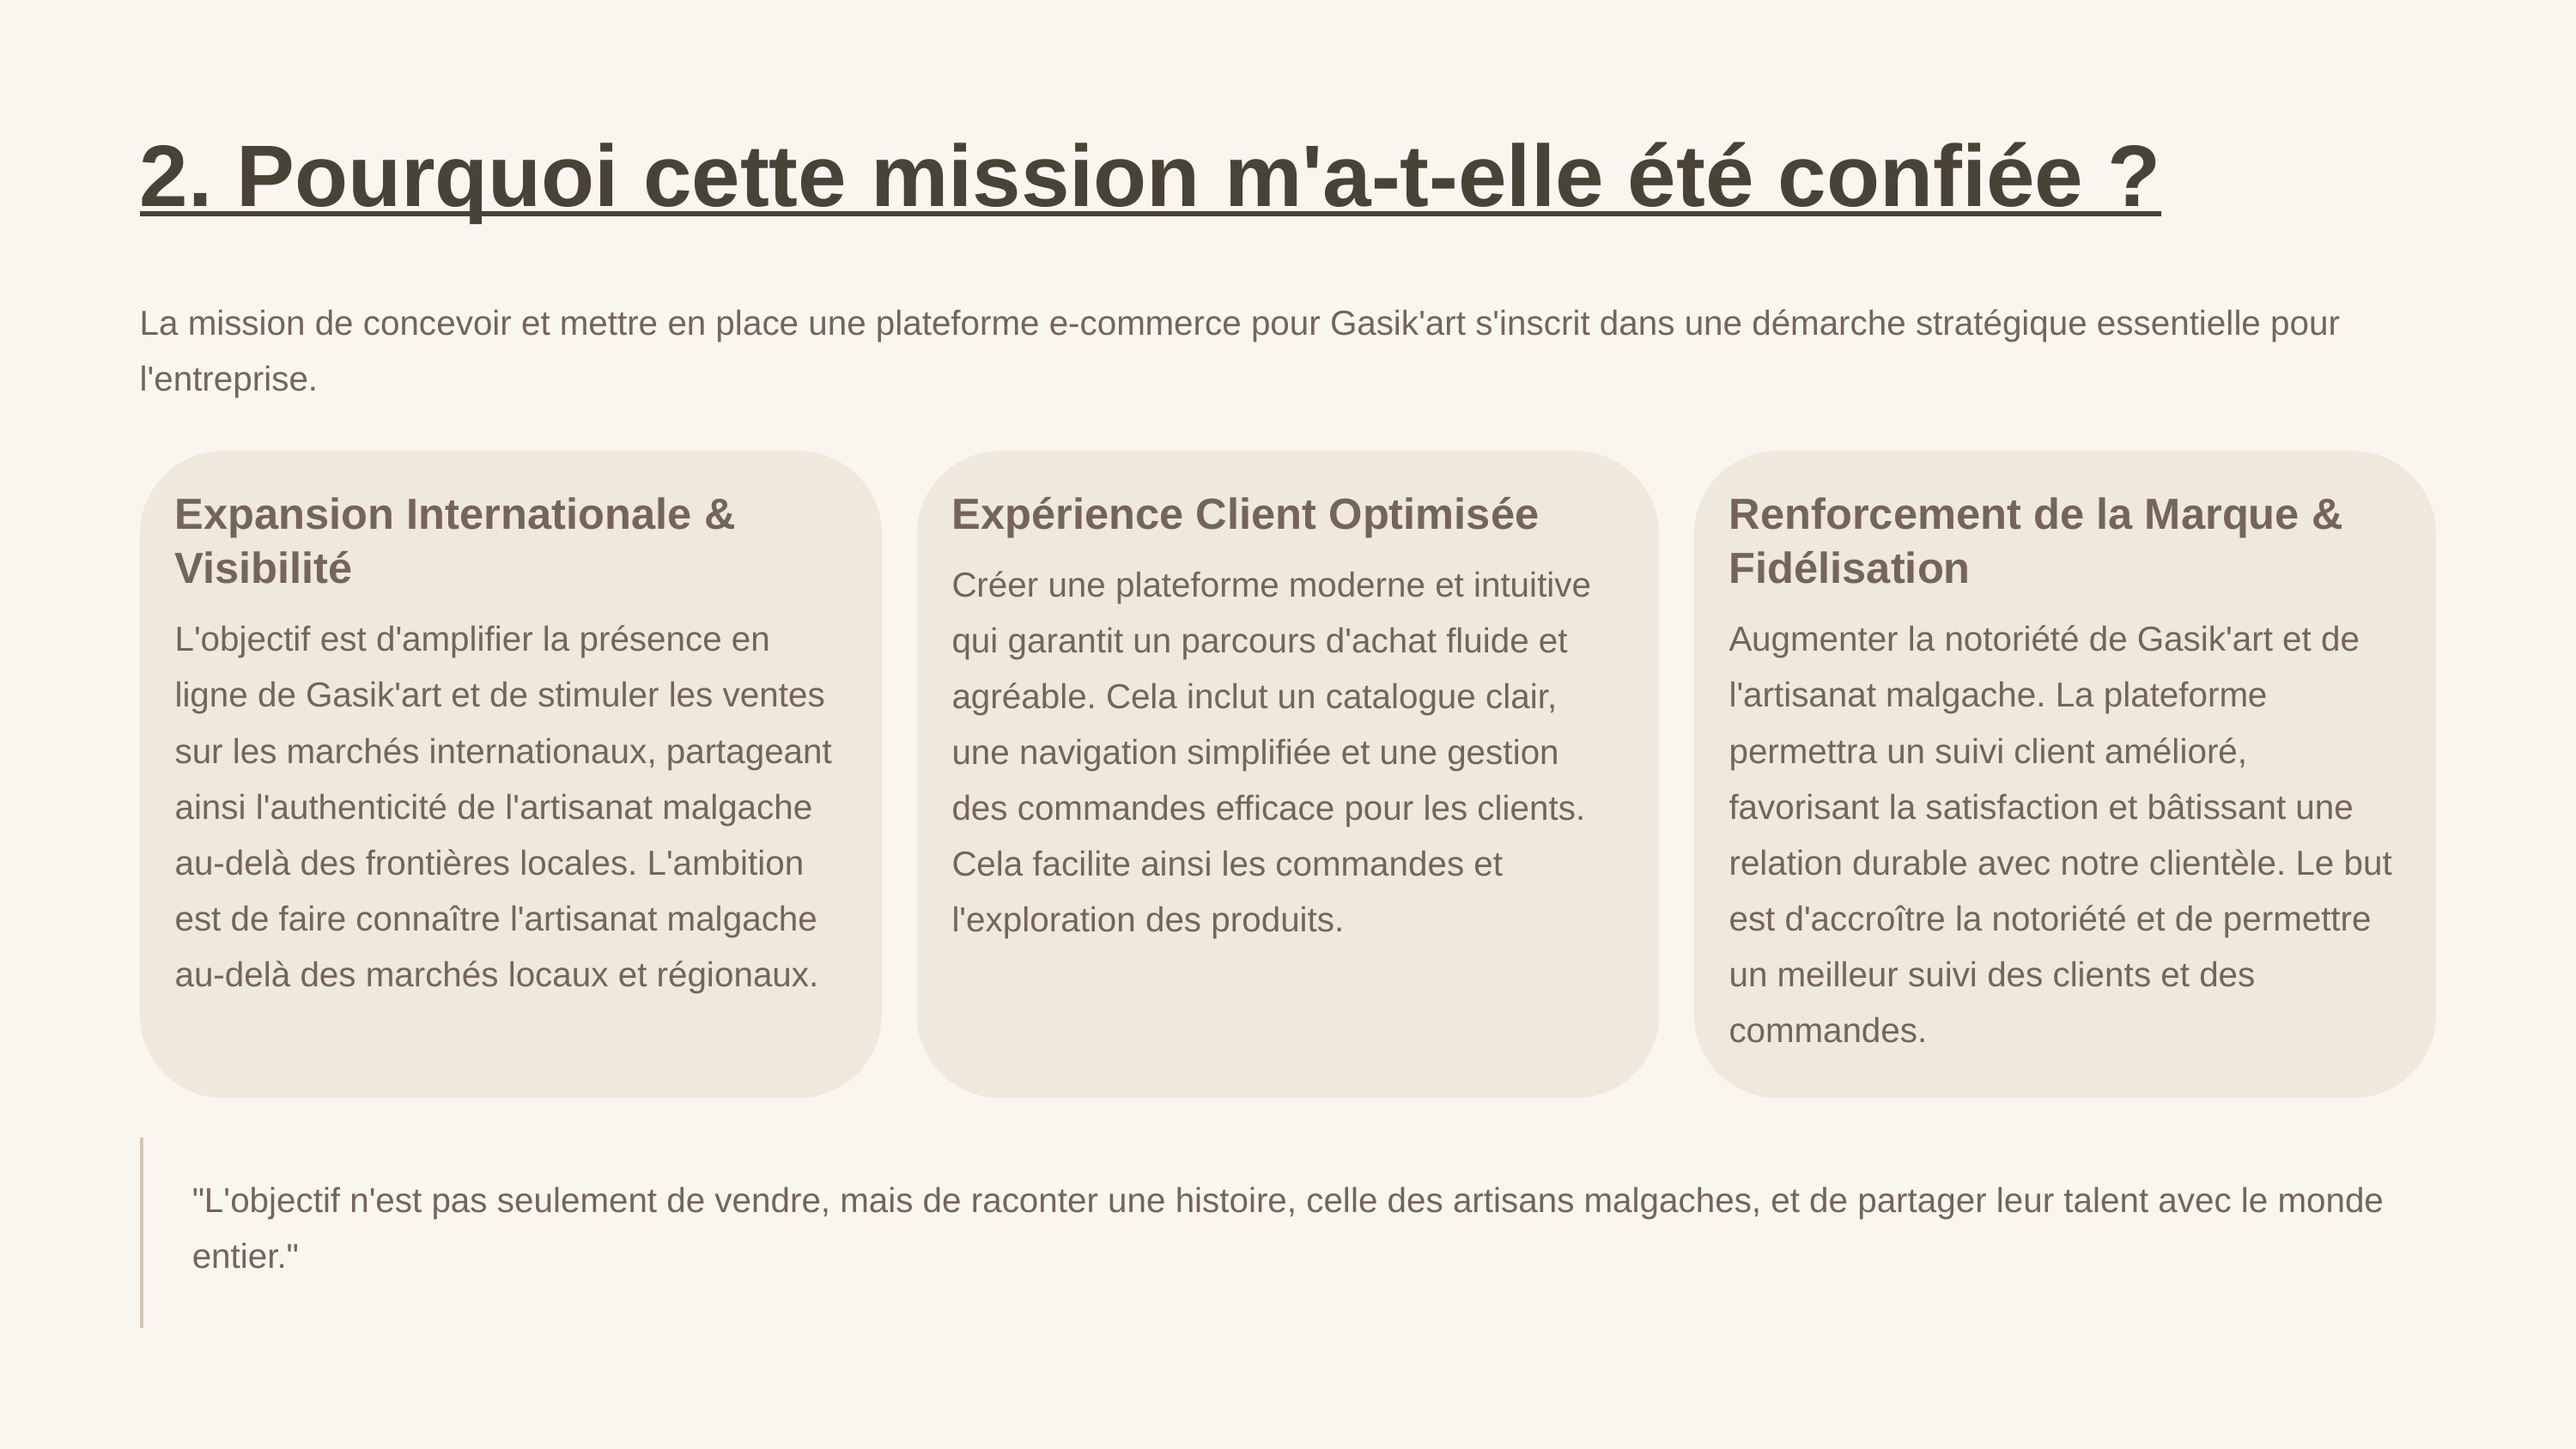

2. Pourquoi cette mission m'a-t-elle été confiée ?
La mission de concevoir et mettre en place une plateforme e-commerce pour Gasik'art s'inscrit dans une démarche stratégique essentielle pour l'entreprise.

Expansion Internationale & Visibilité
Expérience Client Optimisée
Renforcement de la Marque & Fidélisation
Créer une plateforme moderne et intuitive qui garantit un parcours d'achat fluide et agréable. Cela inclut un catalogue clair, une navigation simplifiée et une gestion des commandes efficace pour les clients. Cela facilite ainsi les commandes et l'exploration des produits.
L'objectif est d'amplifier la présence en ligne de Gasik'art et de stimuler les ventes sur les marchés internationaux, partageant ainsi l'authenticité de l'artisanat malgache au-delà des frontières locales. L'ambition est de faire connaître l'artisanat malgache au-delà des marchés locaux et régionaux.
Augmenter la notoriété de Gasik'art et de l'artisanat malgache. La plateforme permettra un suivi client amélioré, favorisant la satisfaction et bâtissant une relation durable avec notre clientèle. Le but est d'accroître la notoriété et de permettre un meilleur suivi des clients et des commandes.

"L'objectif n'est pas seulement de vendre, mais de raconter une histoire, celle des artisans malgaches, et de partager leur talent avec le monde entier."